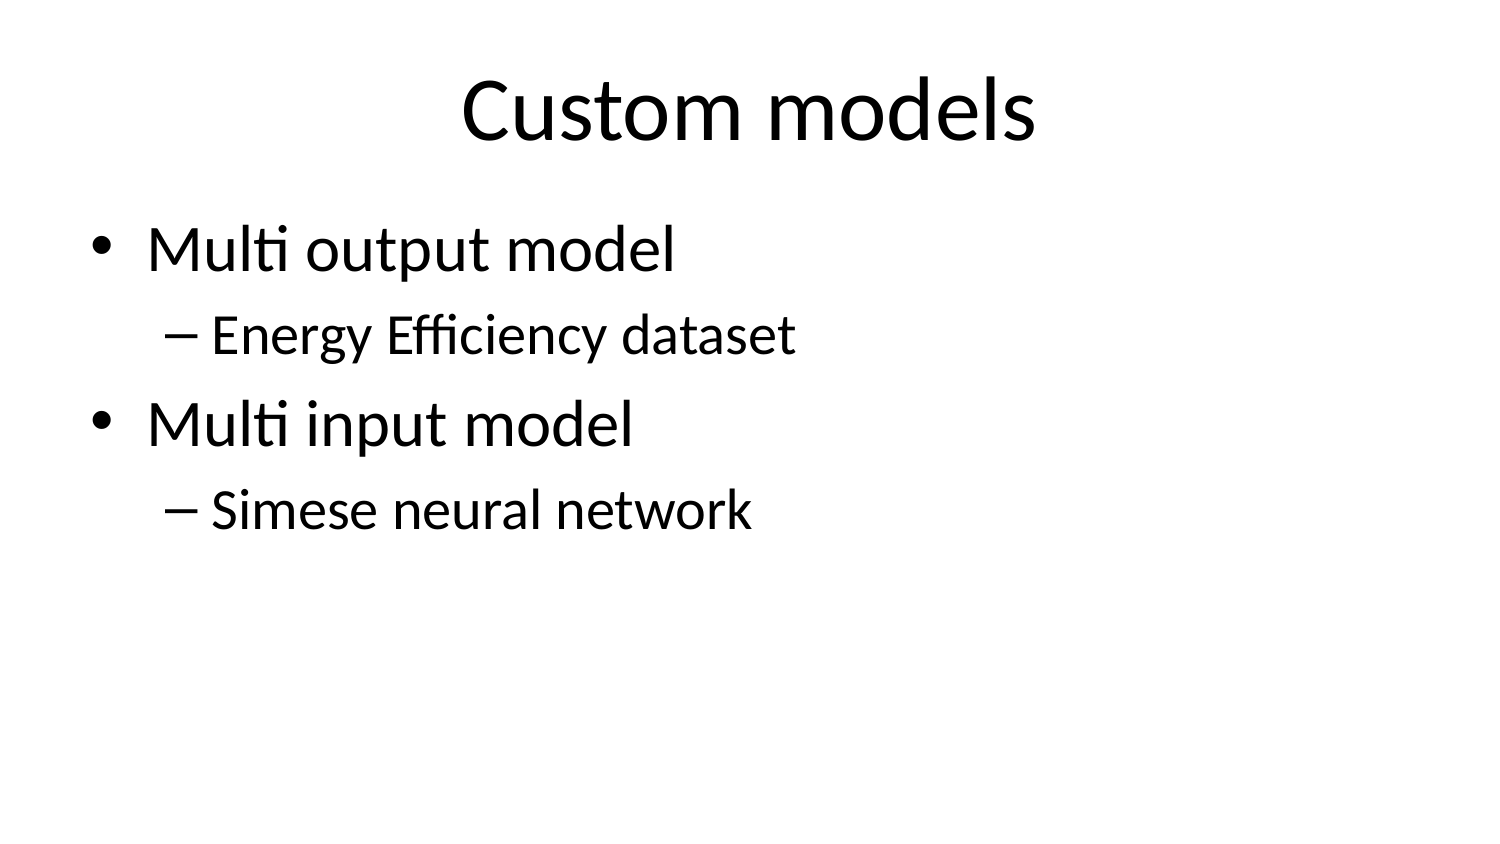

# Custom models
Multi output model
Energy Efficiency dataset
Multi input model
Simese neural network